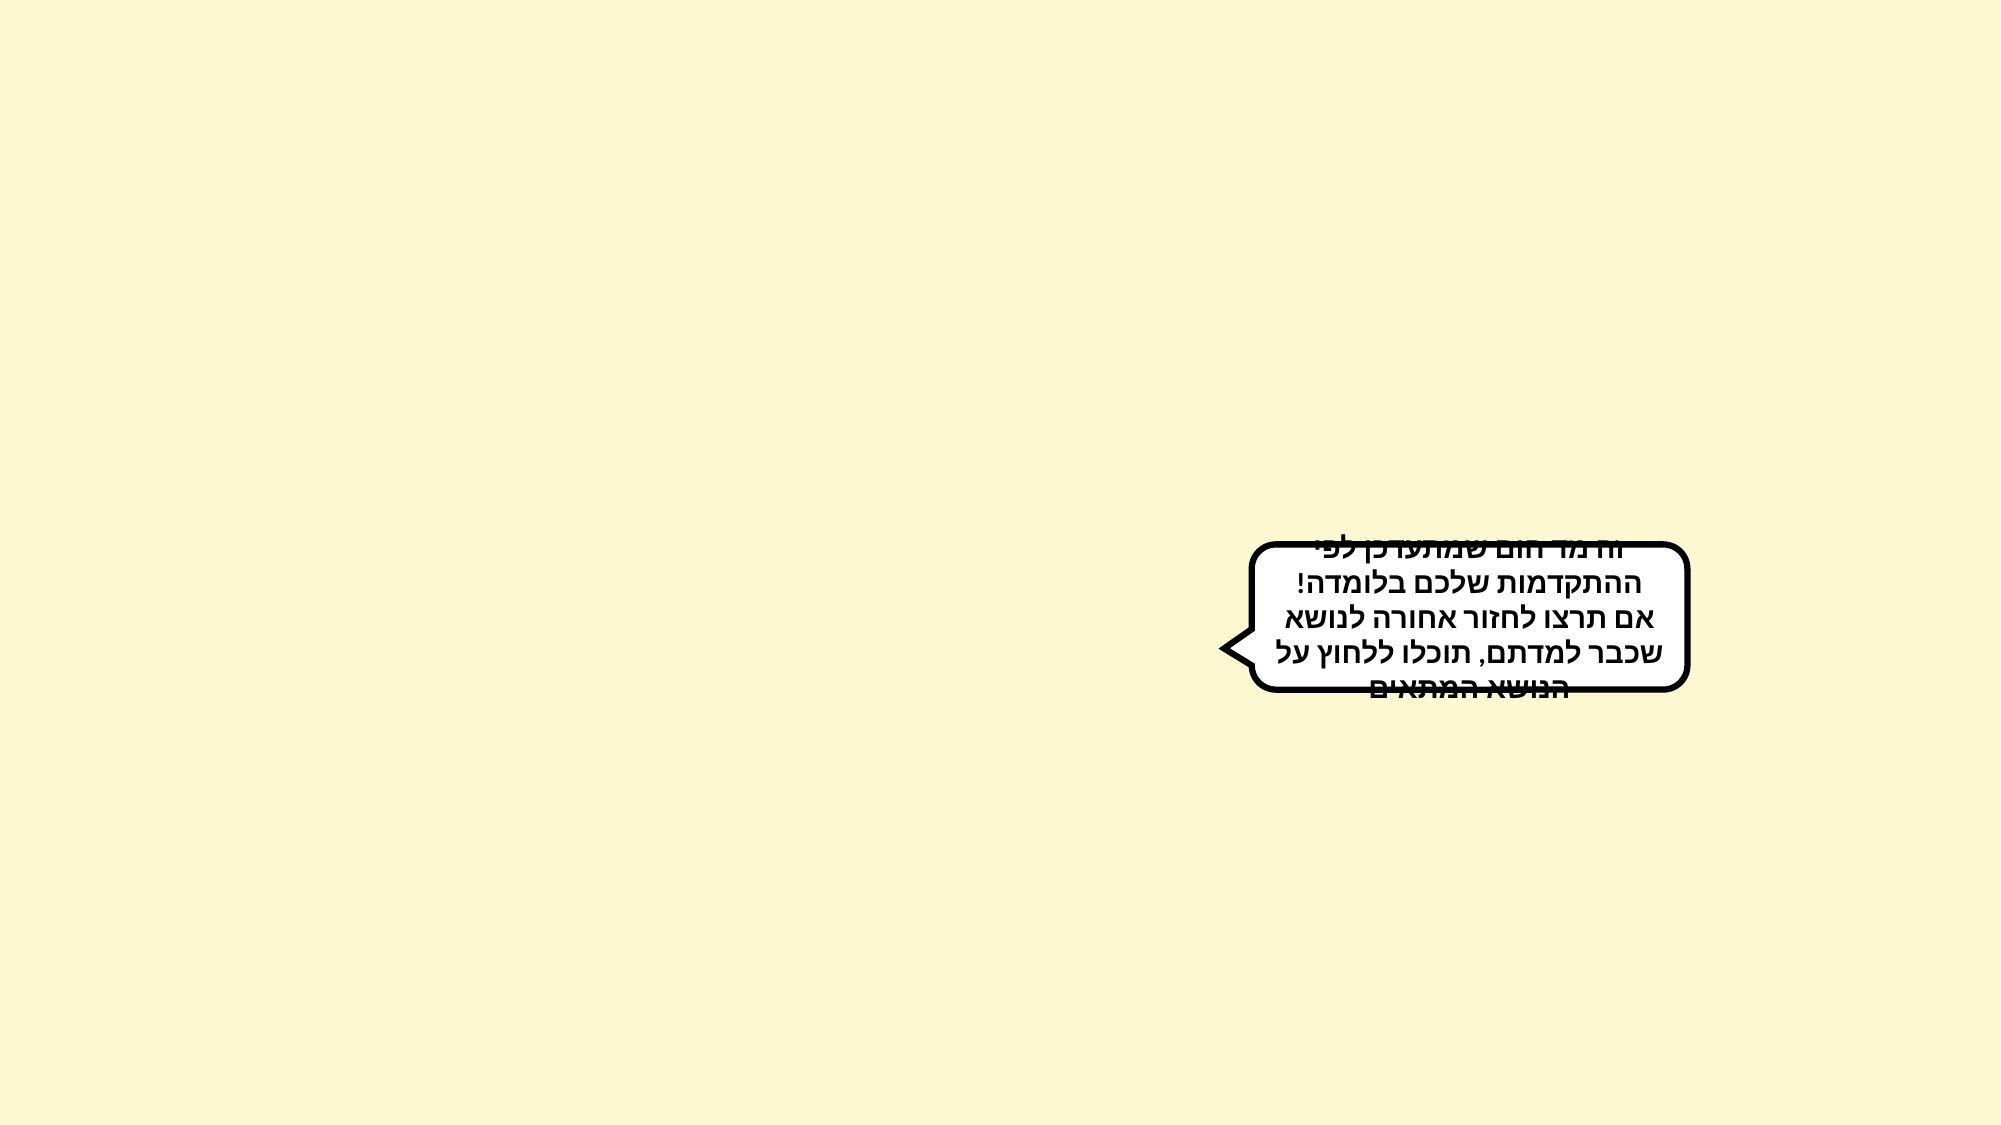

זה מד חום שמתעדכן לפי ההתקדמות שלכם בלומדה! אם תרצו לחזור אחורה לנושא שכבר למדתם, תוכלו ללחוץ על הנושא המתאים